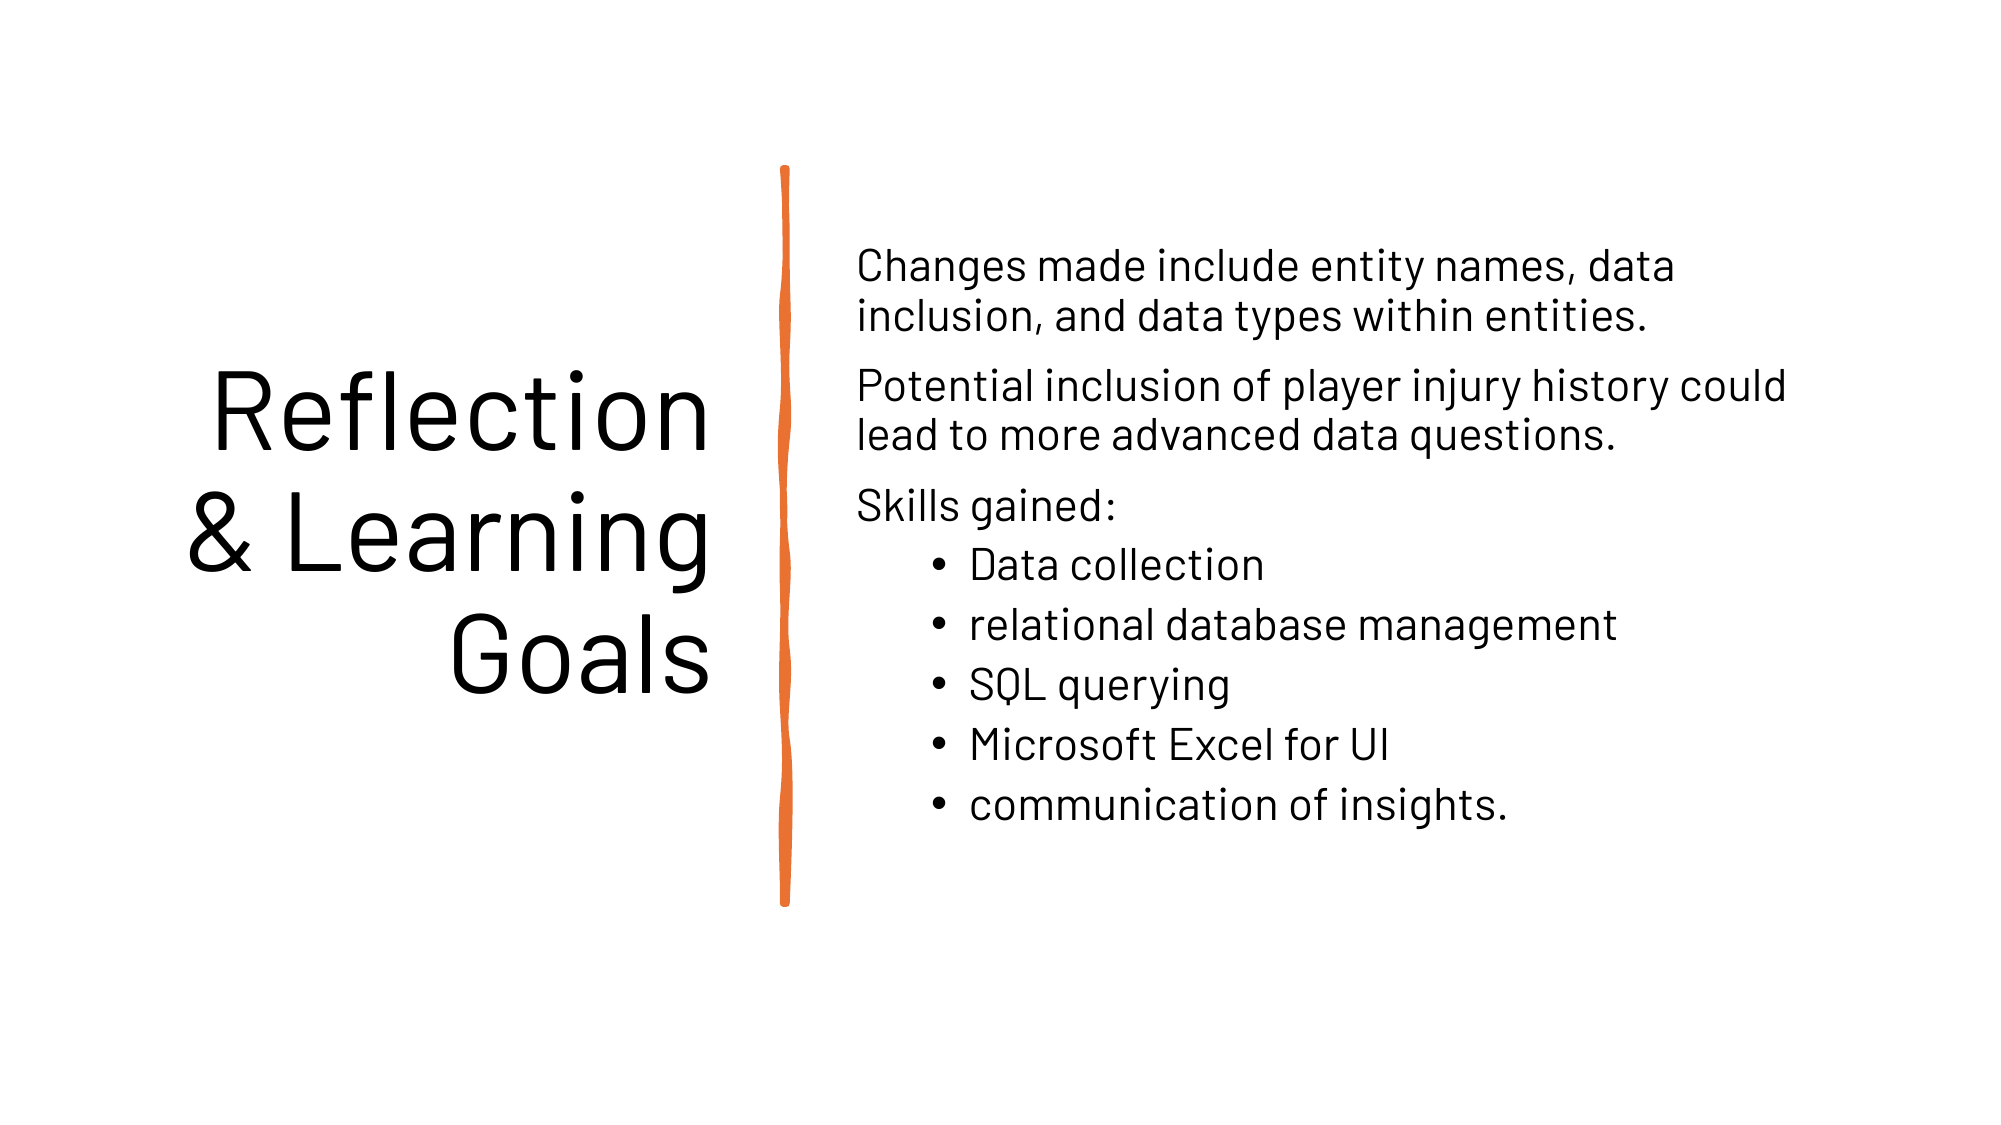

# Reflection & Learning Goals
Changes made include entity names, data inclusion, and data types within entities.
Potential inclusion of player injury history could lead to more advanced data questions.
Skills gained:
Data collection
relational database management
SQL querying
Microsoft Excel for UI
communication of insights.